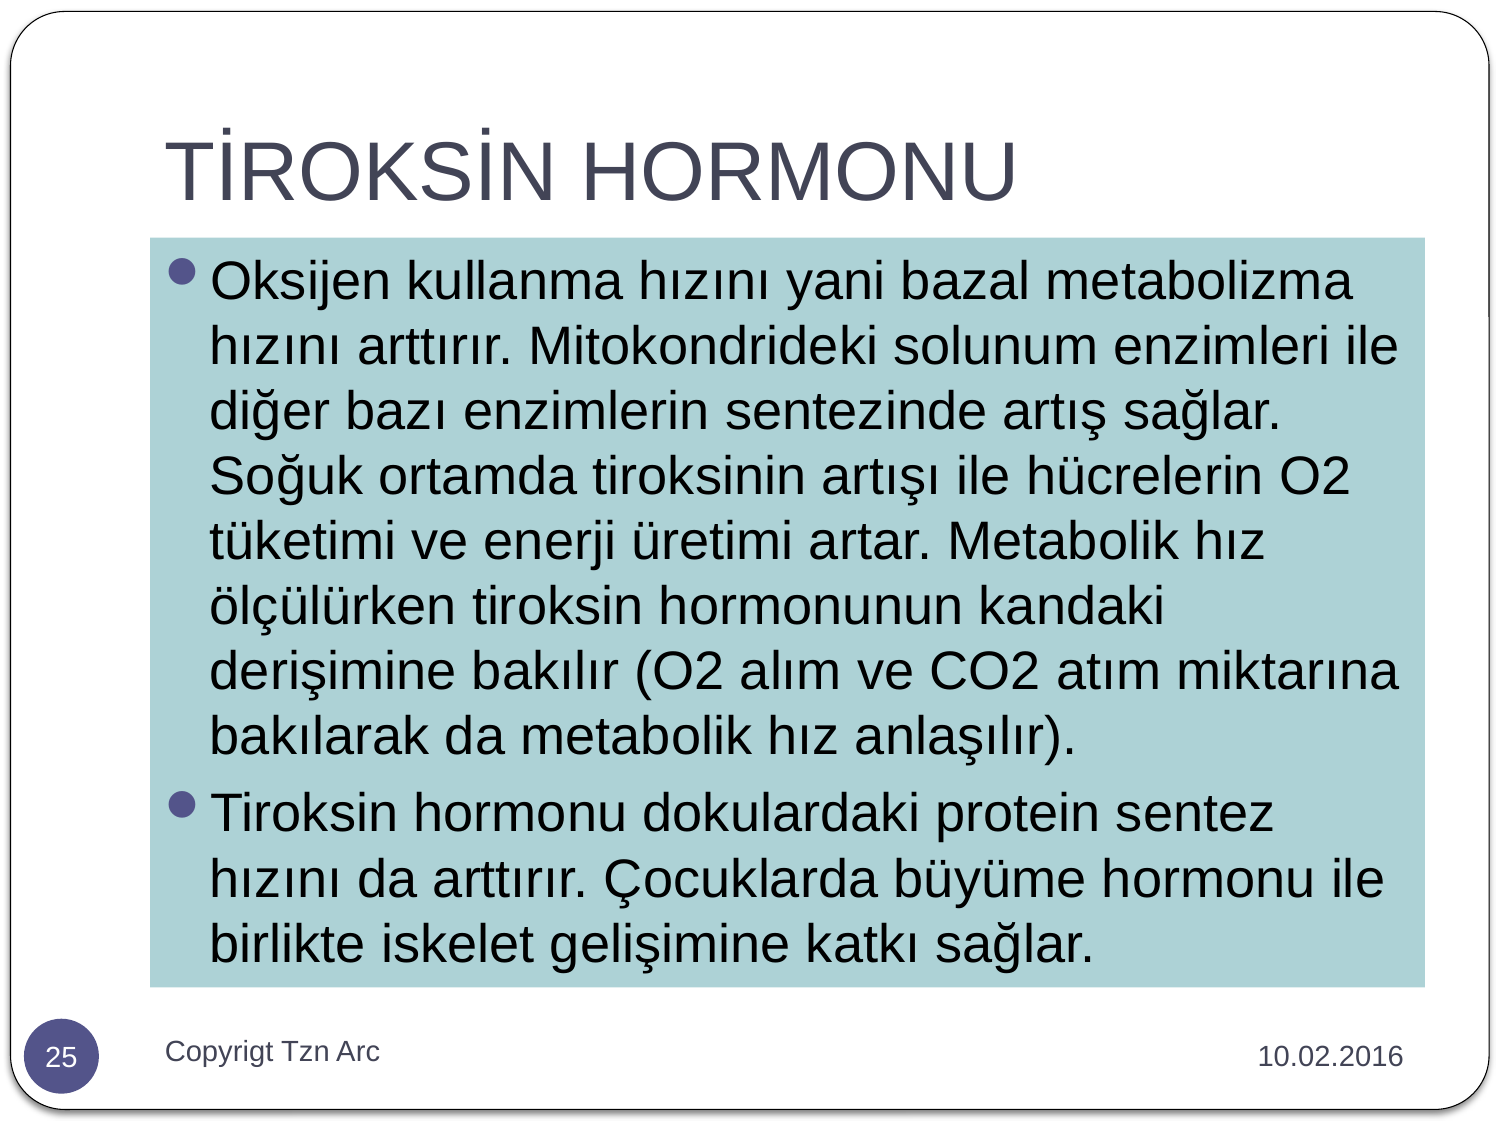

# TİROKSİN HORMONU
Oksijen kullanma hızını yani bazal metabolizma hızını arttırır. Mitokondrideki solunum enzimleri ile diğer bazı enzimlerin sentezinde artış sağlar. Soğuk ortamda tiroksinin artışı ile hücrelerin O2 tüketimi ve enerji üretimi artar. Metabolik hız ölçülürken tiroksin hormonunun kandaki derişimine bakılır (O2 alım ve CO2 atım miktarına bakılarak da metabolik hız anlaşılır).
Tiroksin hormonu dokulardaki protein sentez hızını da arttırır. Çocuklarda büyüme hormonu ile birlikte iskelet gelişimine katkı sağlar.
Copyrigt Tzn Arc
10.02.2016
25